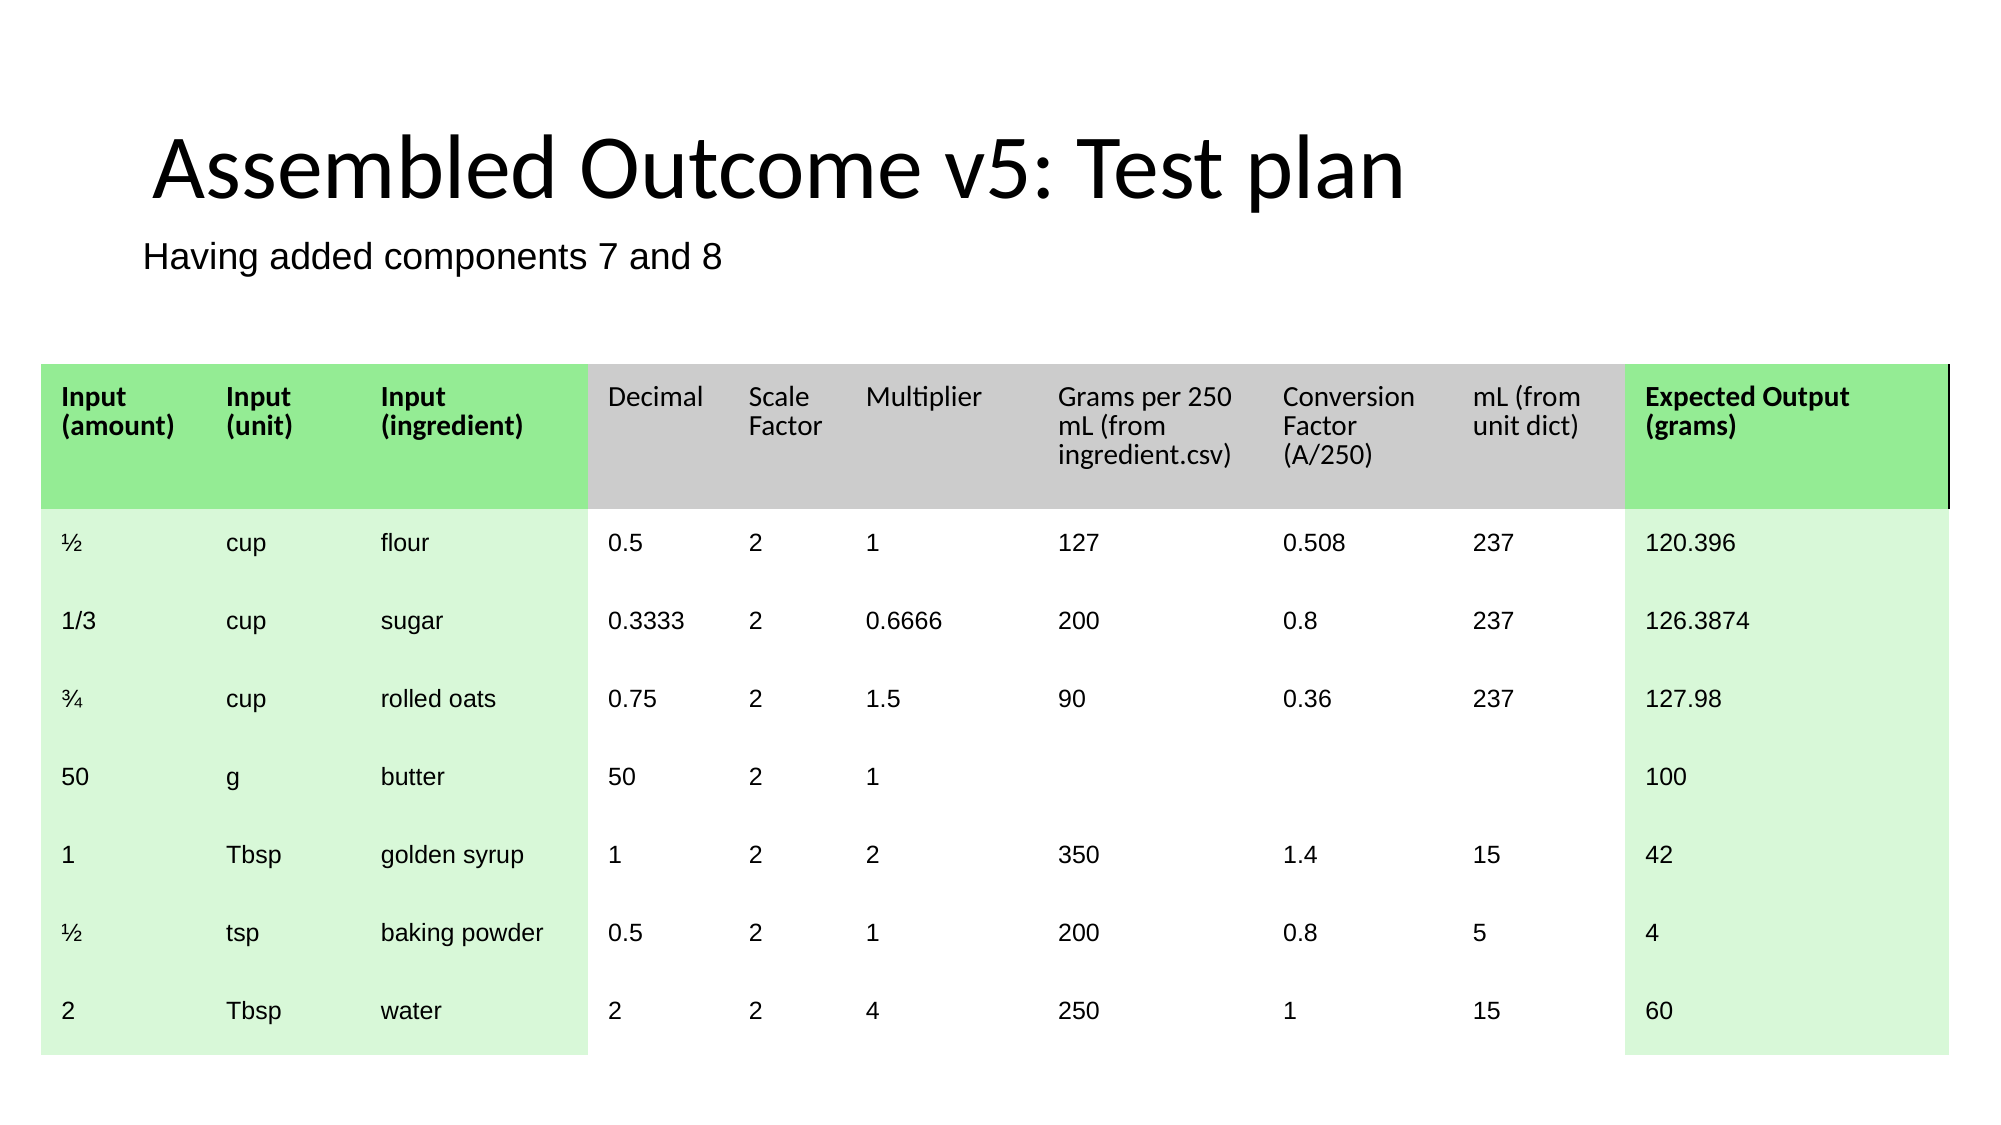

# Assembled Outcome v5: Test plan
Having added components 7 and 8
| Input (amount) | Input (unit) | Input (ingredient) | Decimal | Scale Factor | Multiplier | Grams per 250 mL (from ingredient.csv) | Conversion Factor (A/250) | mL (from unit dict) | Expected Output (grams) |
| --- | --- | --- | --- | --- | --- | --- | --- | --- | --- |
| ½ | cup | flour | 0.5 | 2 | 1 | 127 | 0.508 | 237 | 120.396 |
| 1/3 | cup | sugar | 0.3333 | 2 | 0.6666 | 200 | 0.8 | 237 | 126.3874 |
| ¾ | cup | rolled oats | 0.75 | 2 | 1.5 | 90 | 0.36 | 237 | 127.98 |
| 50 | g | butter | 50 | 2 | 1 |  |  |  | 100 |
| 1 | Tbsp | golden syrup | 1 | 2 | 2 | 350 | 1.4 | 15 | 42 |
| ½ | tsp | baking powder | 0.5 | 2 | 1 | 200 | 0.8 | 5 | 4 |
| 2 | Tbsp | water | 2 | 2 | 4 | 250 | 1 | 15 | 60 |